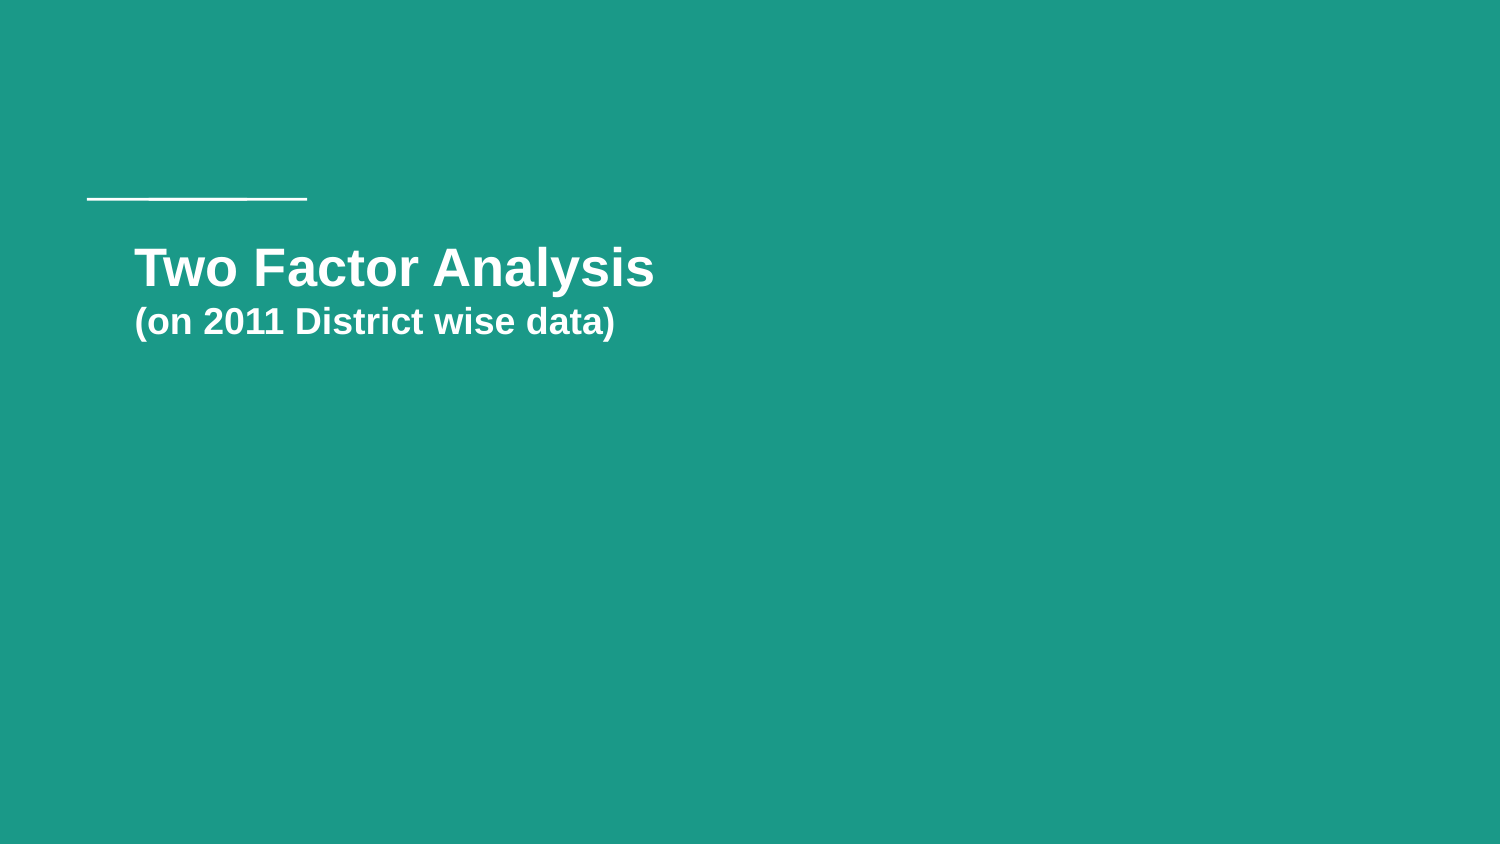

# Two Factor Analysis
(on 2011 District wise data)